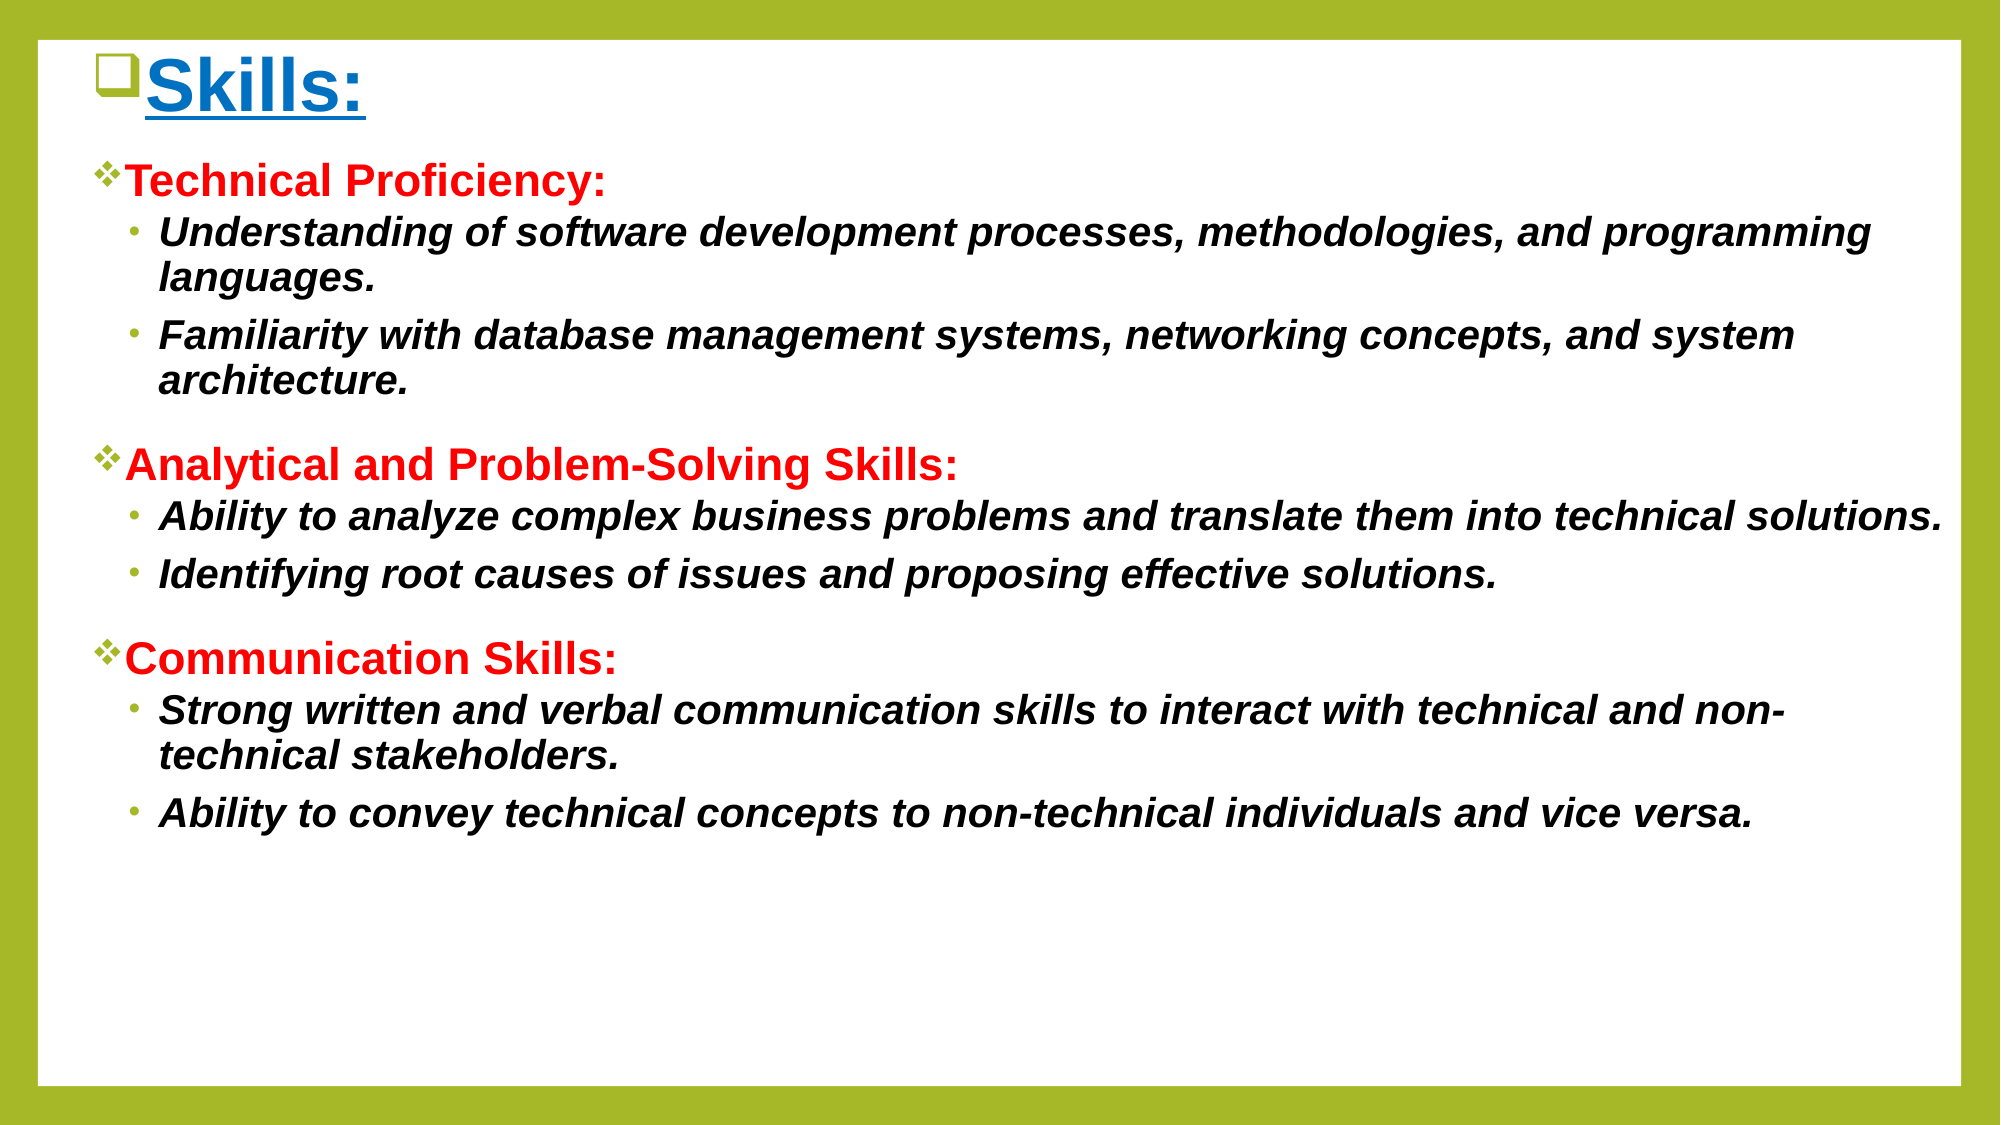

Skills:
Technical Proficiency:
Understanding of software development processes, methodologies, and programming languages.
Familiarity with database management systems, networking concepts, and system architecture.
Analytical and Problem-Solving Skills:
Ability to analyze complex business problems and translate them into technical solutions.
Identifying root causes of issues and proposing effective solutions.
Communication Skills:
Strong written and verbal communication skills to interact with technical and non-technical stakeholders.
Ability to convey technical concepts to non-technical individuals and vice versa.